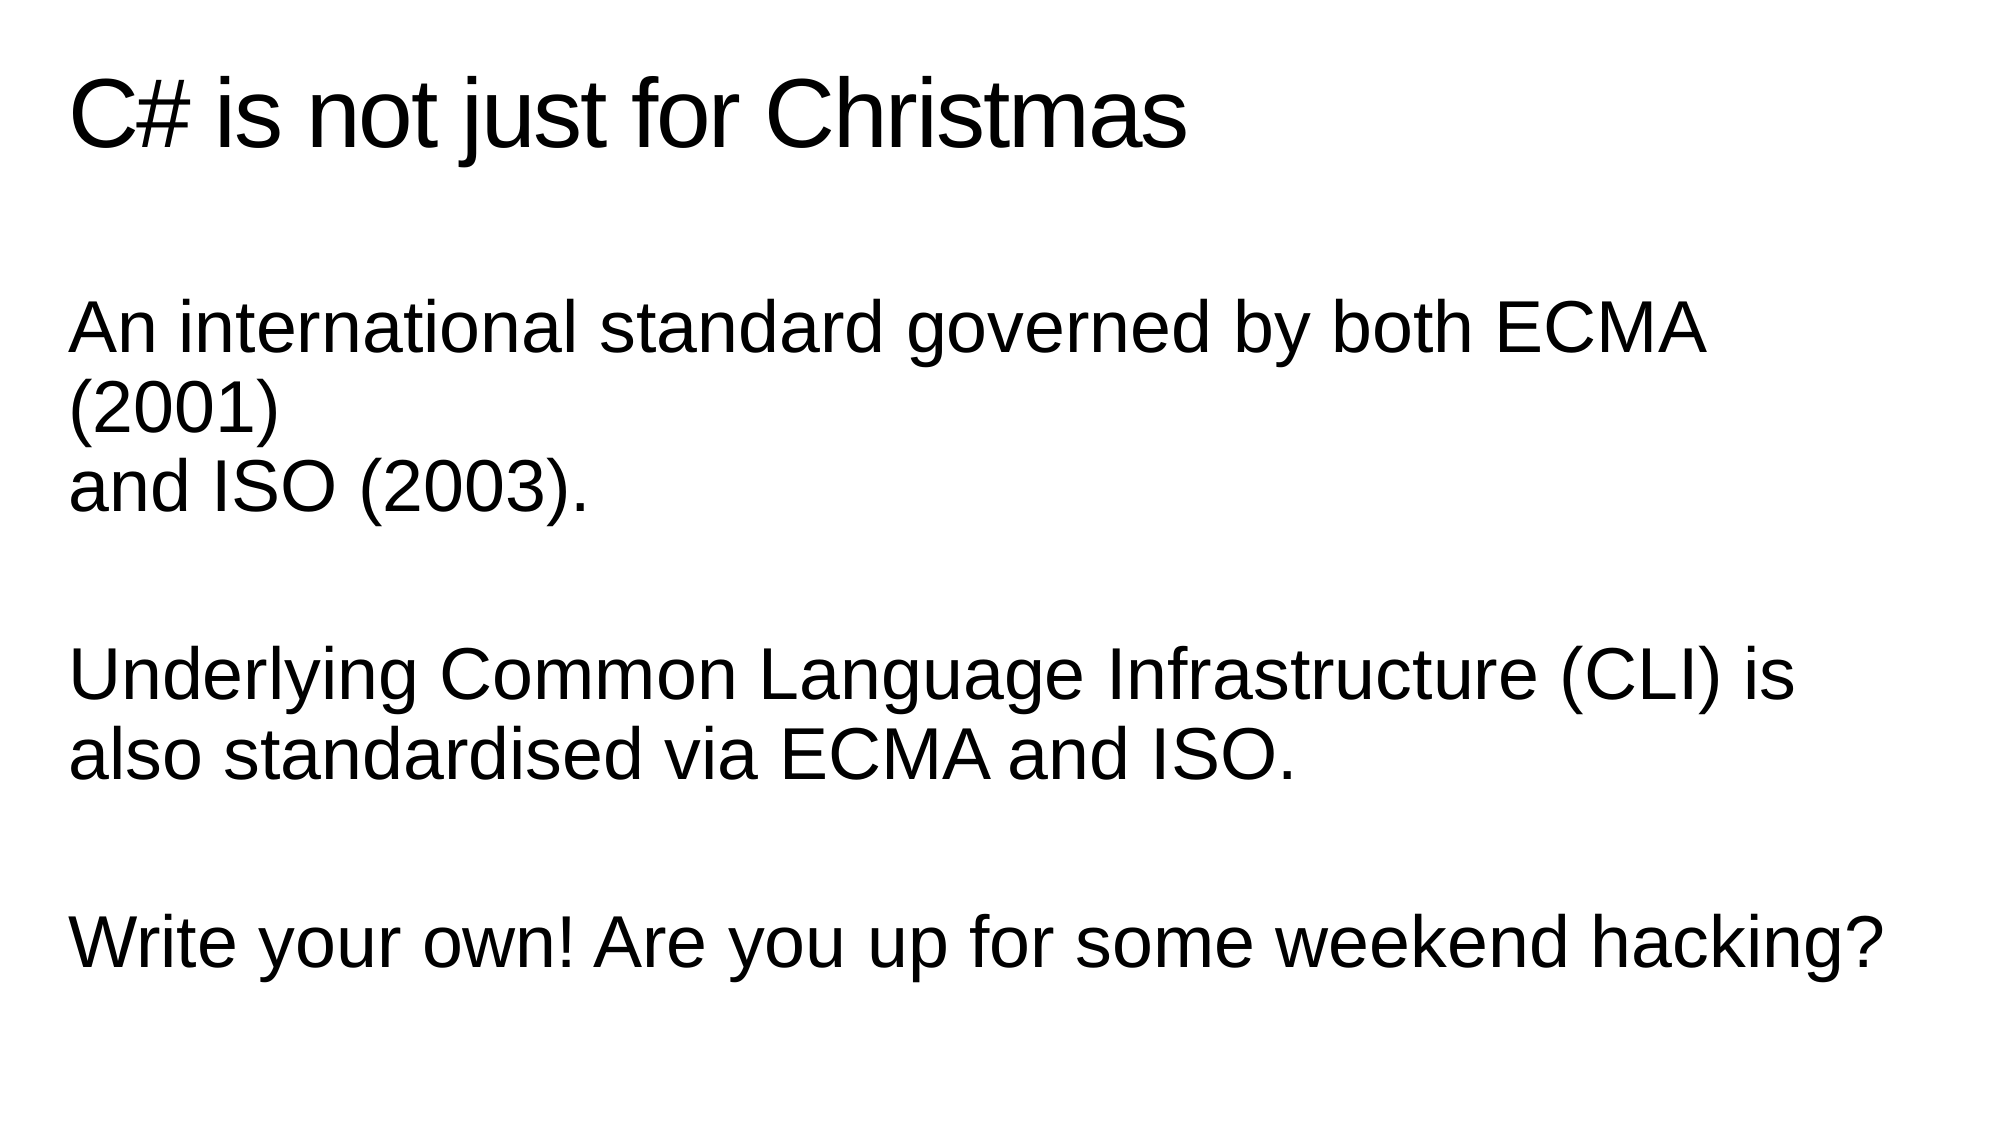

# C# is not just for Christmas
An international standard governed by both ECMA (2001)
and ISO (2003).

Underlying Common Language Infrastructure (CLI) is also standardised via ECMA and ISO.

Write your own! Are you up for some weekend hacking?